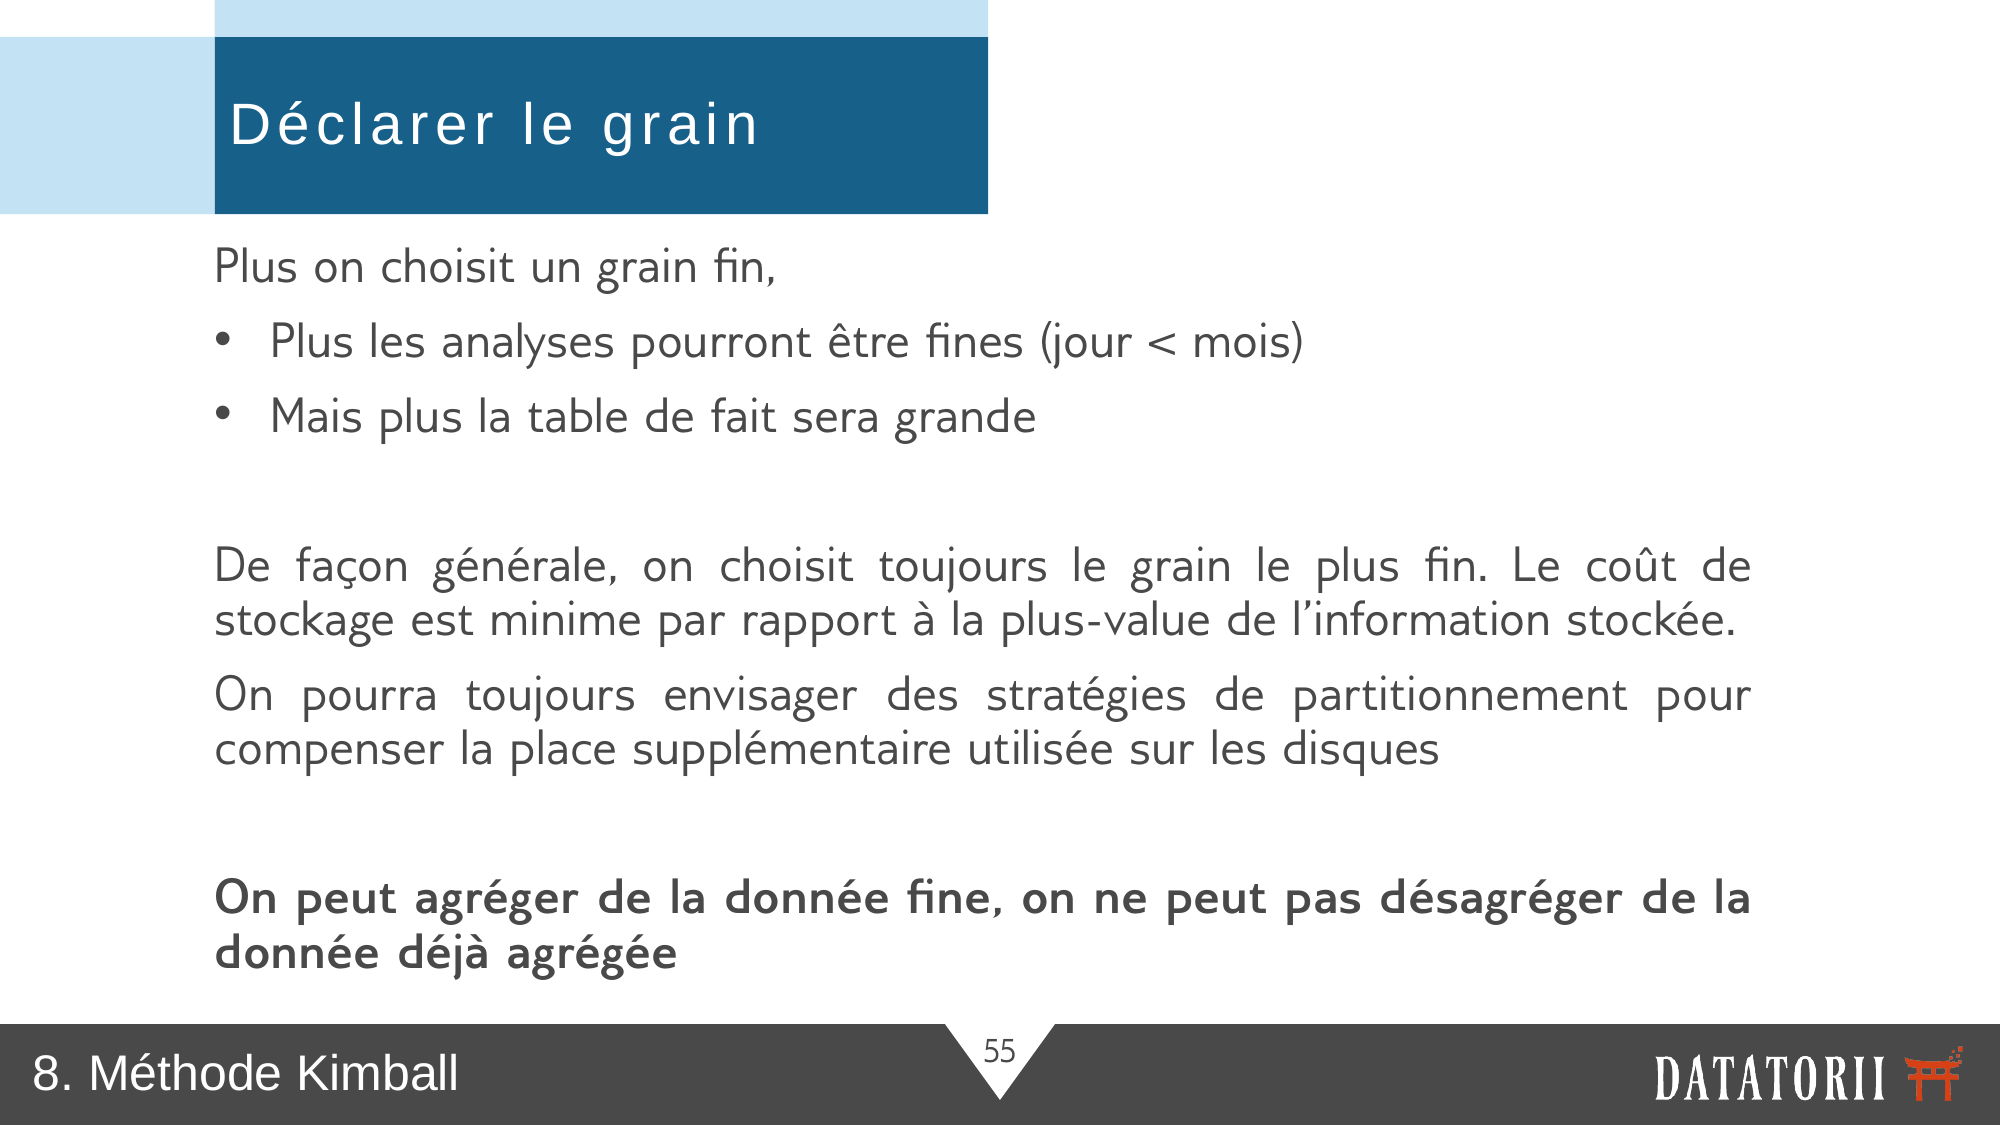

Déclarer le grain
Plus on choisit un grain fin,
Plus les analyses pourront être fines (jour < mois)
Mais plus la table de fait sera grande

De façon générale, on choisit toujours le grain le plus fin. Le coût de stockage est minime par rapport à la plus-value de l’information stockée.
On pourra toujours envisager des stratégies de partitionnement pour compenser la place supplémentaire utilisée sur les disques

On peut agréger de la donnée fine, on ne peut pas désagréger de la donnée déjà agrégée
8. Méthode Kimball